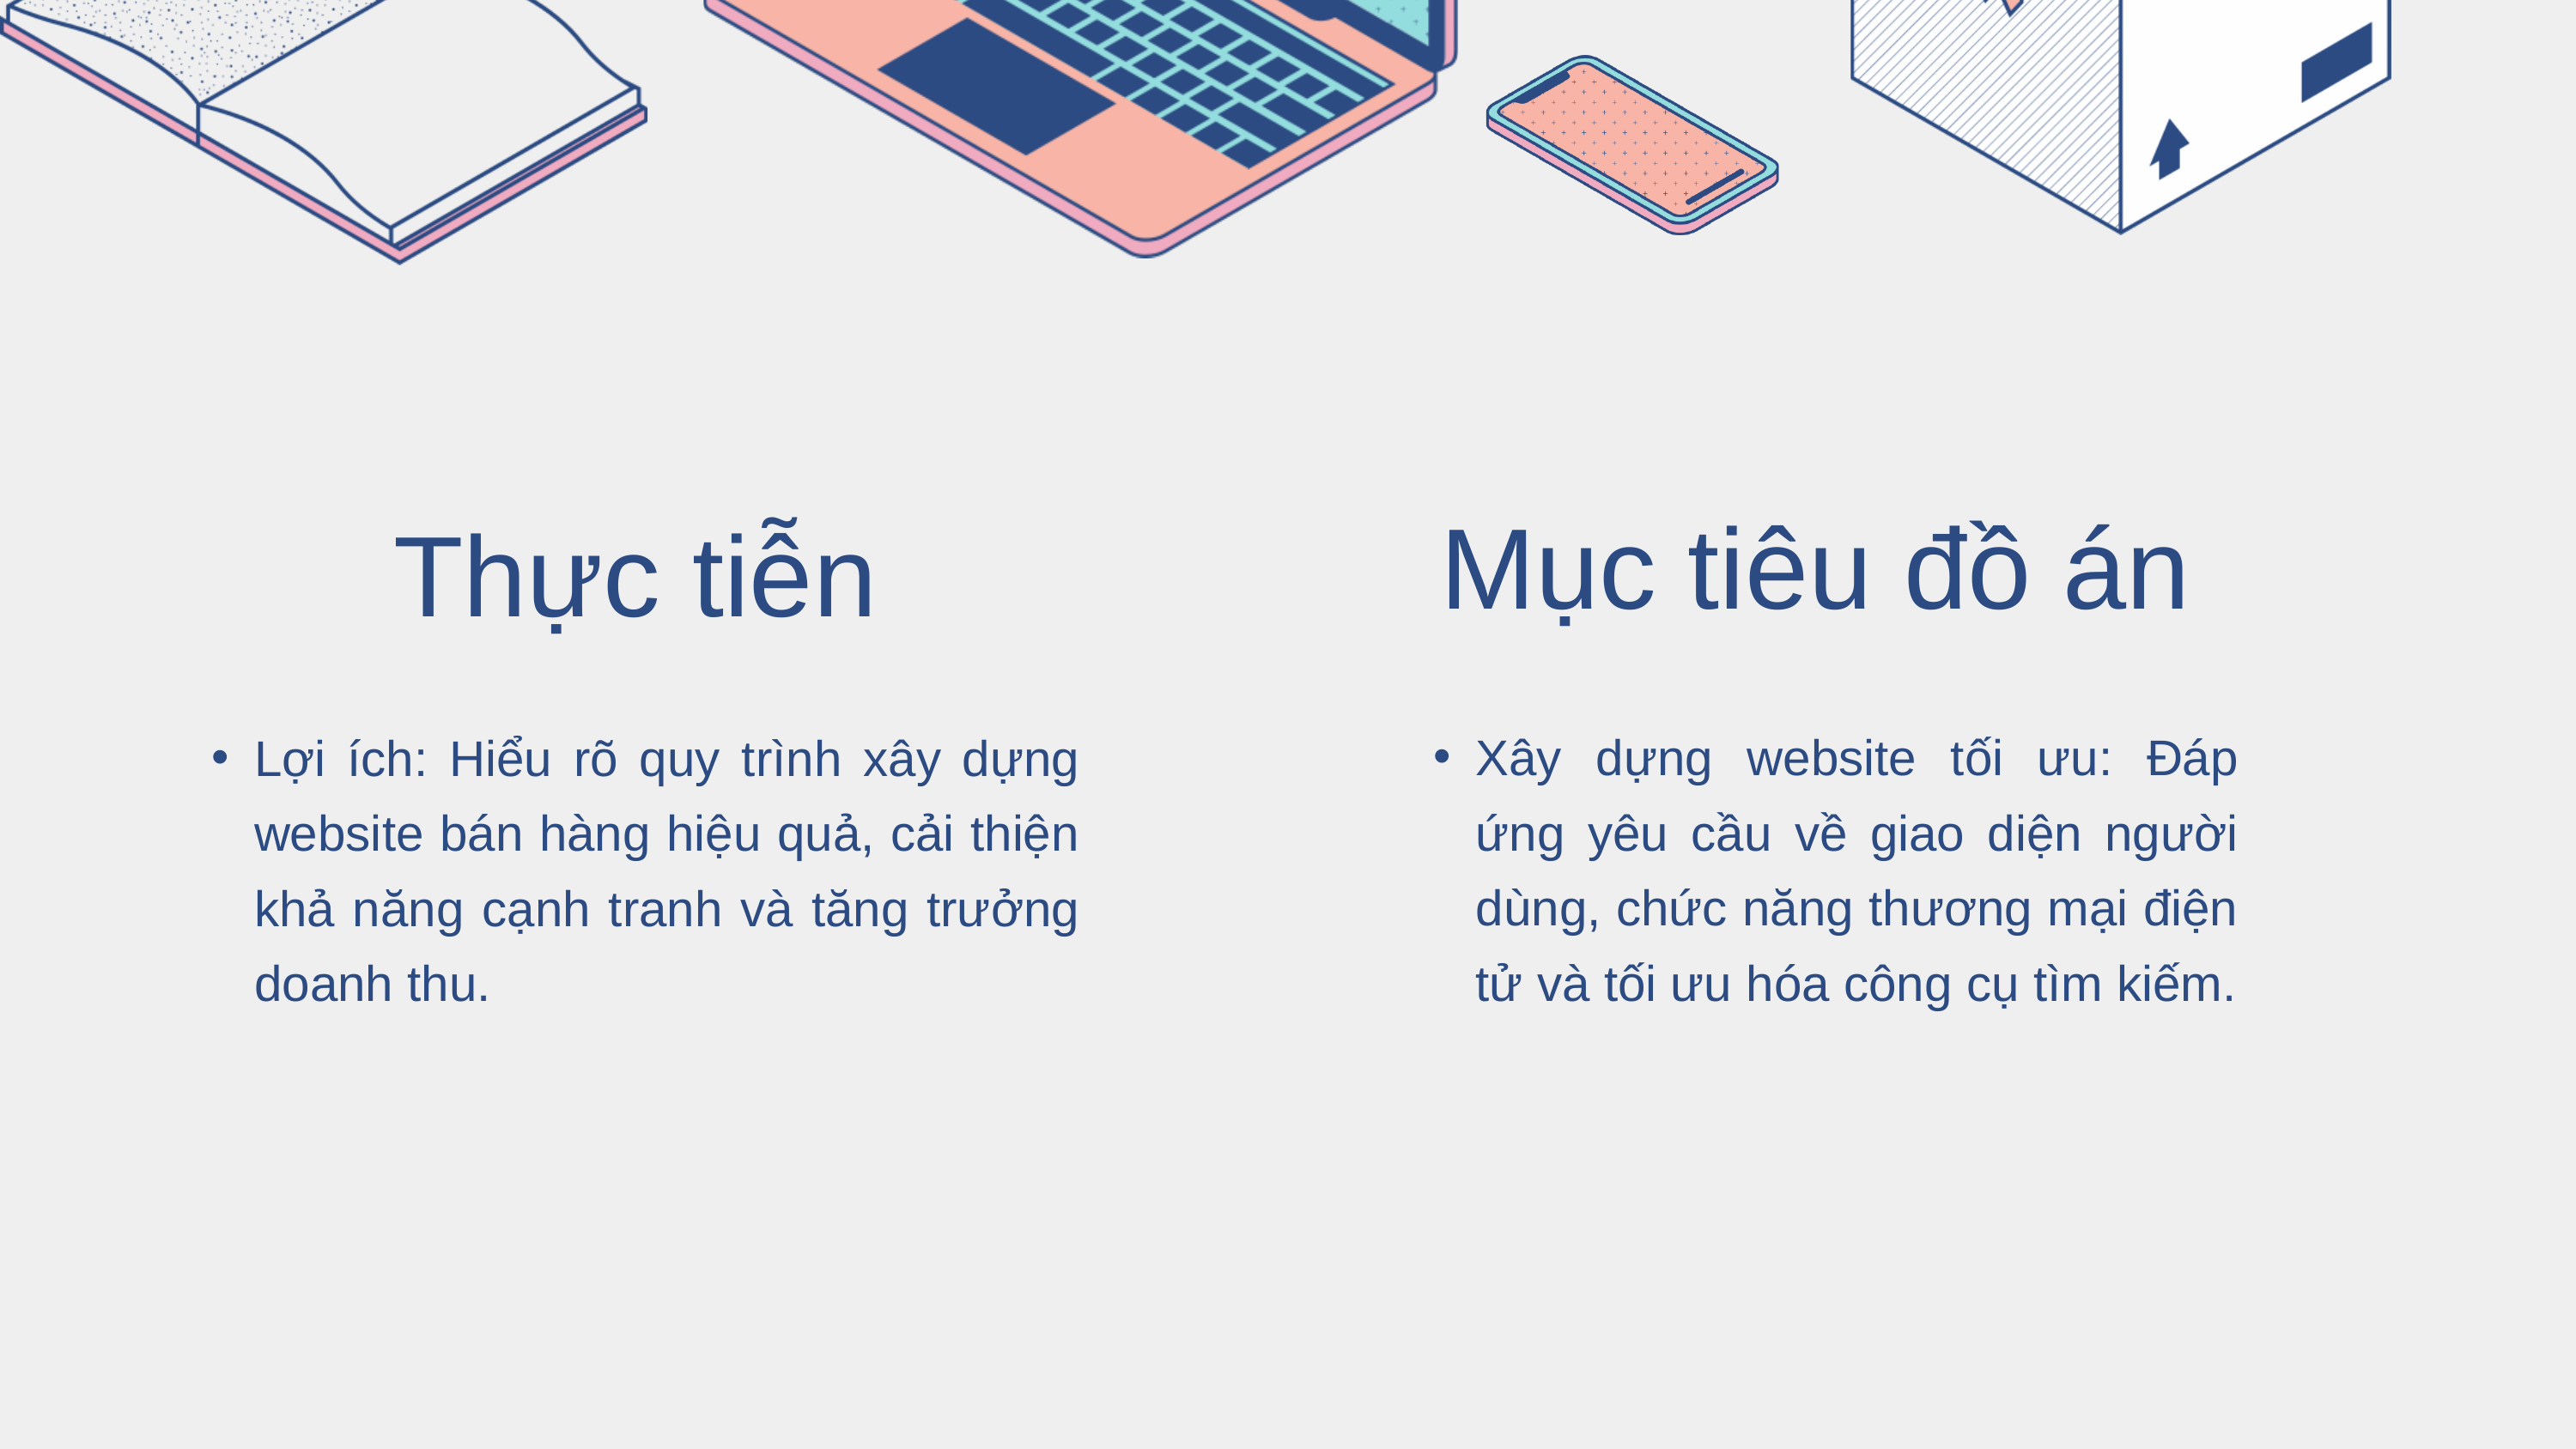

Thực tiễn
Mục tiêu đồ án
Xây dựng website tối ưu: Đáp ứng yêu cầu về giao diện người dùng, chức năng thương mại điện tử và tối ưu hóa công cụ tìm kiếm.
Lợi ích: Hiểu rõ quy trình xây dựng website bán hàng hiệu quả, cải thiện khả năng cạnh tranh và tăng trưởng doanh thu.